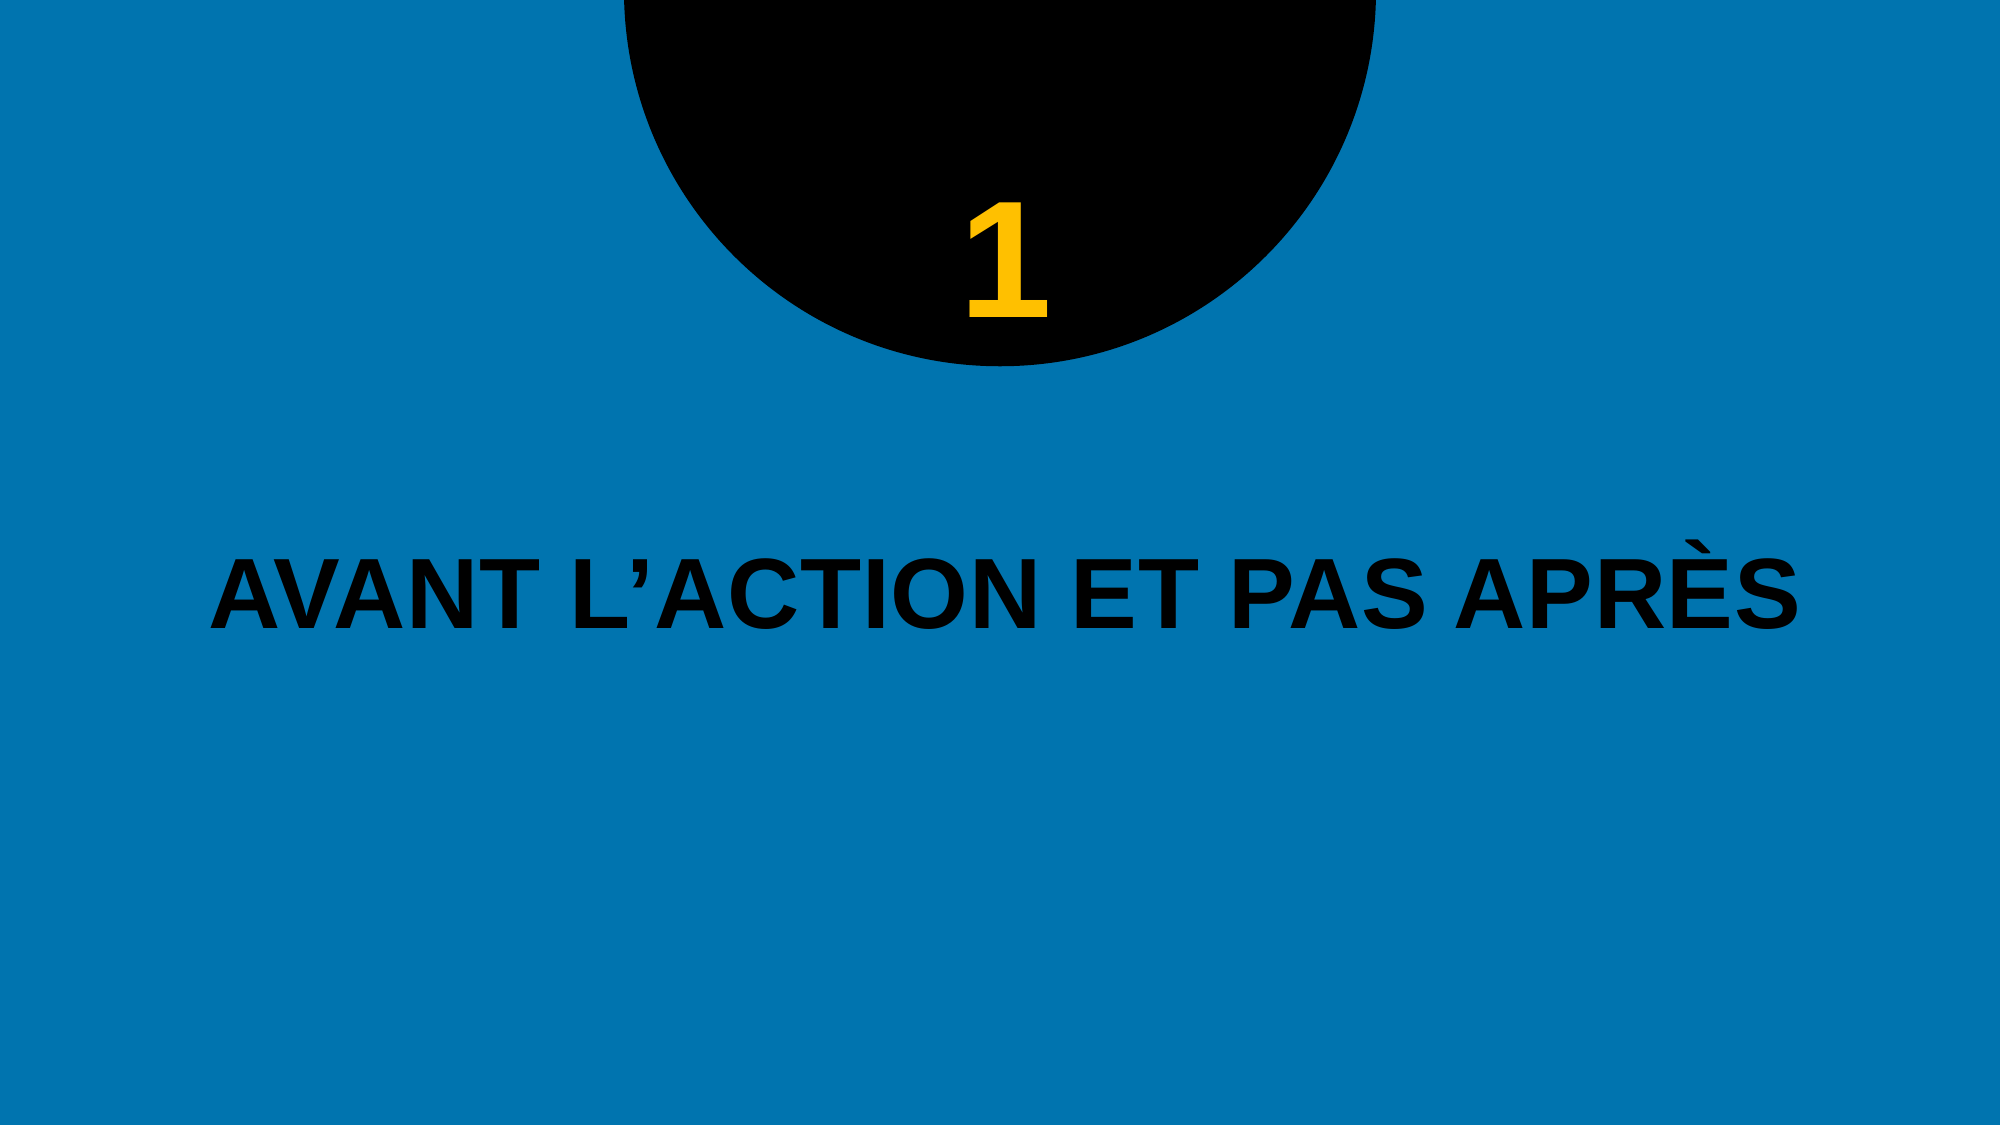

1
# AVANT L’ACTION ET PAS APRÈS